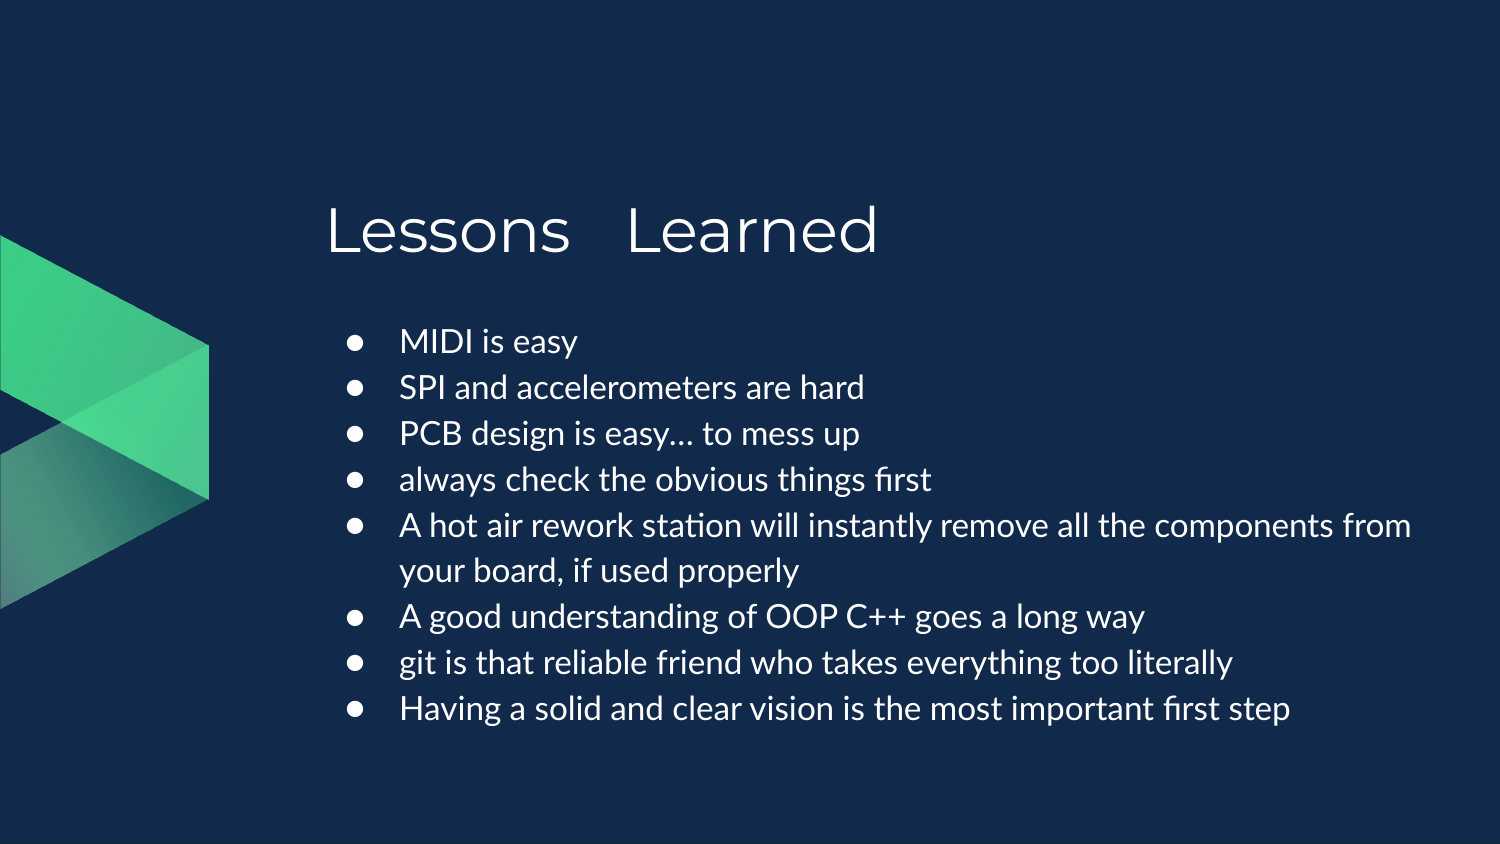

# Lessons	Learned
MIDI is easy
SPI and accelerometers are hard
PCB design is easy… to mess up
always check the obvious things first
A hot air rework station will instantly remove all the components from your board, if used properly
A good understanding of OOP C++ goes a long way
git is that reliable friend who takes everything too literally
Having a solid and clear vision is the most important first step